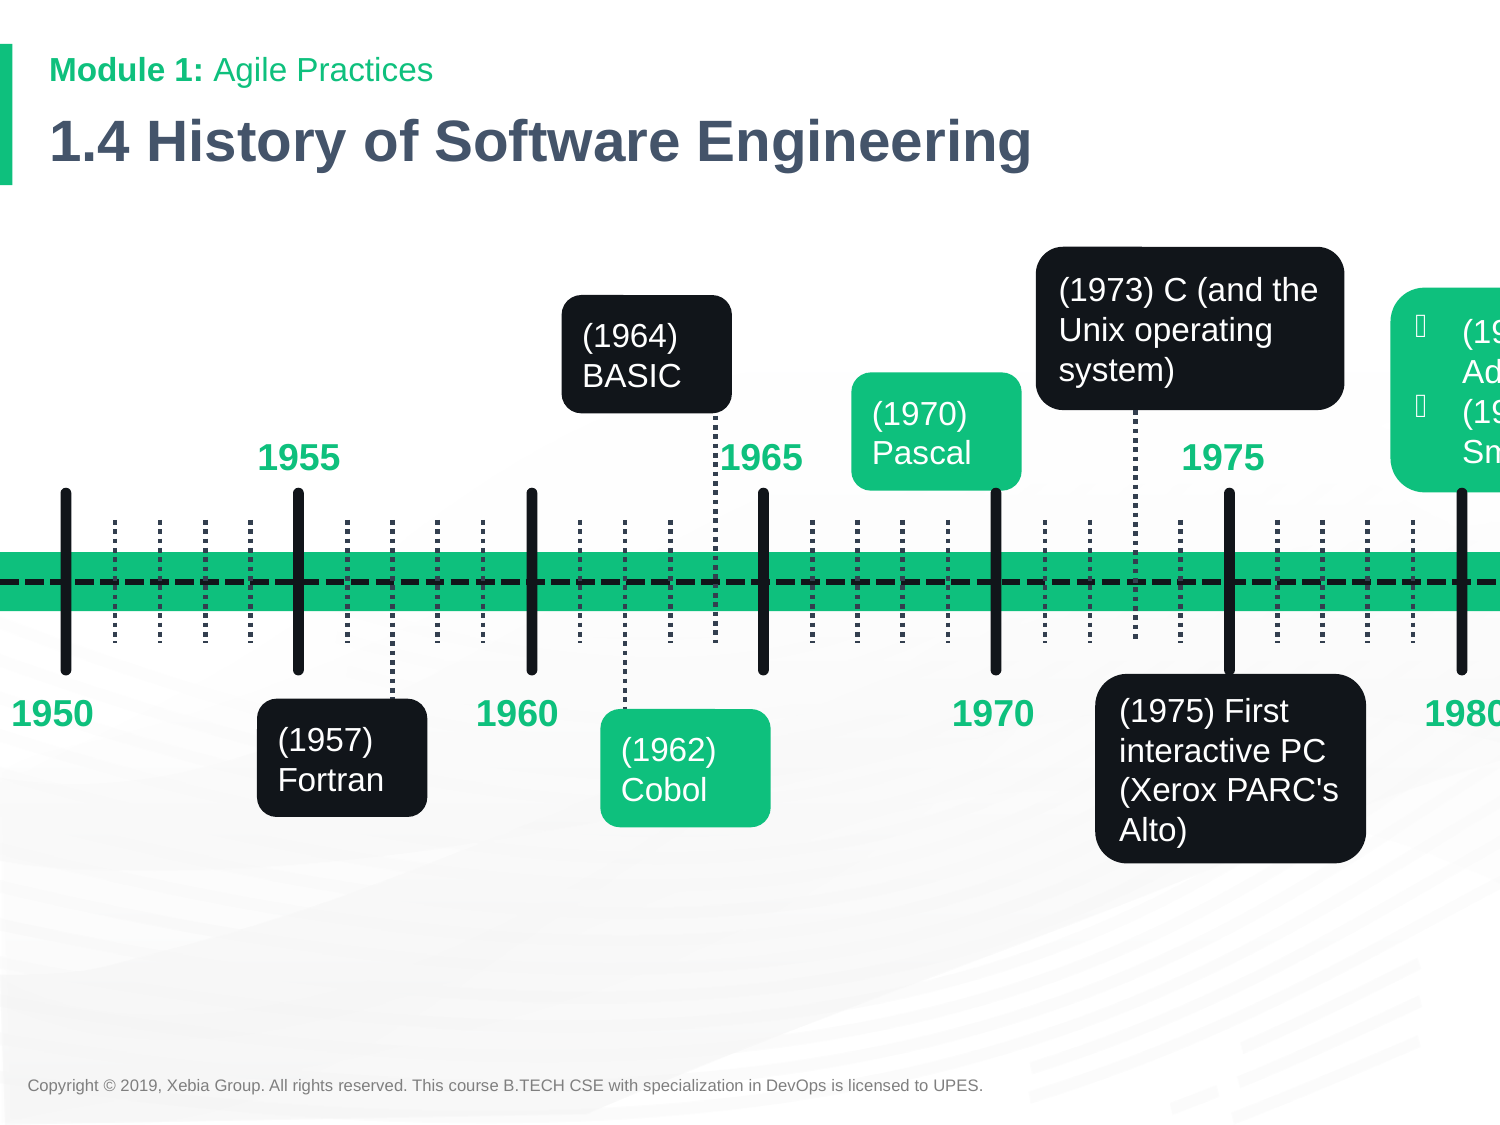

# 1.4 History of Software Engineering

(1973) C (and the Unix operating system)
(1989-90) The Web is born
(1990) Haskell
(1980) Ada
(1980) Smalltalk
(1964) BASIC
(1970) Pascal

1955
1965
1975
1985

(1975) First interactive PC (Xerox PARC's Alto)
(1985) C++
1950
1960
1970
1980
1990
(1957) Fortran
(1962) Cobol
(1986) Objective-C
(1987) Perl